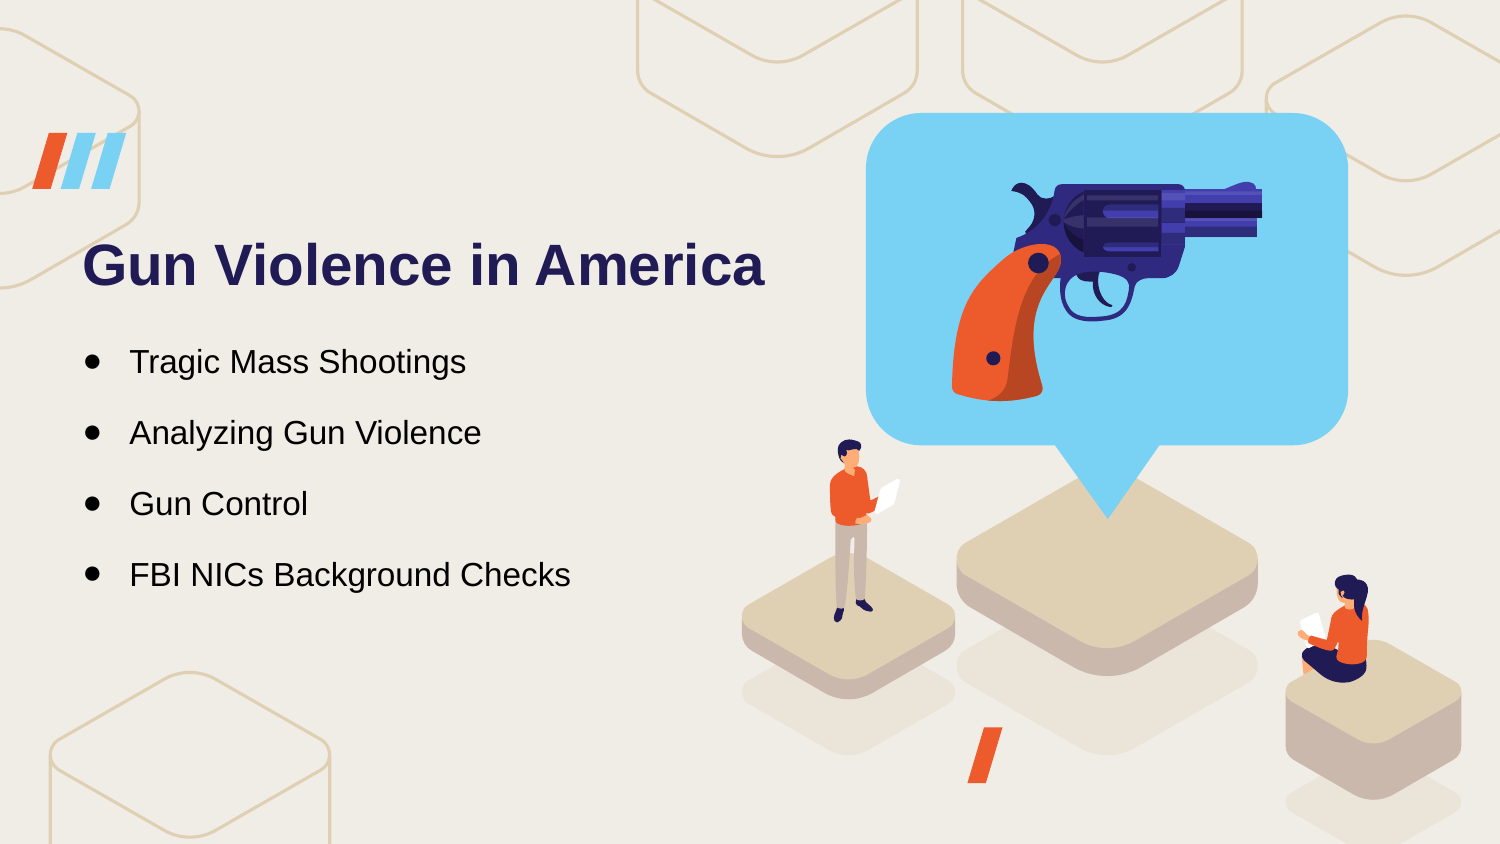

# Gun Violence in America
Tragic Mass Shootings
Analyzing Gun Violence
Gun Control
FBI NICs Background Checks